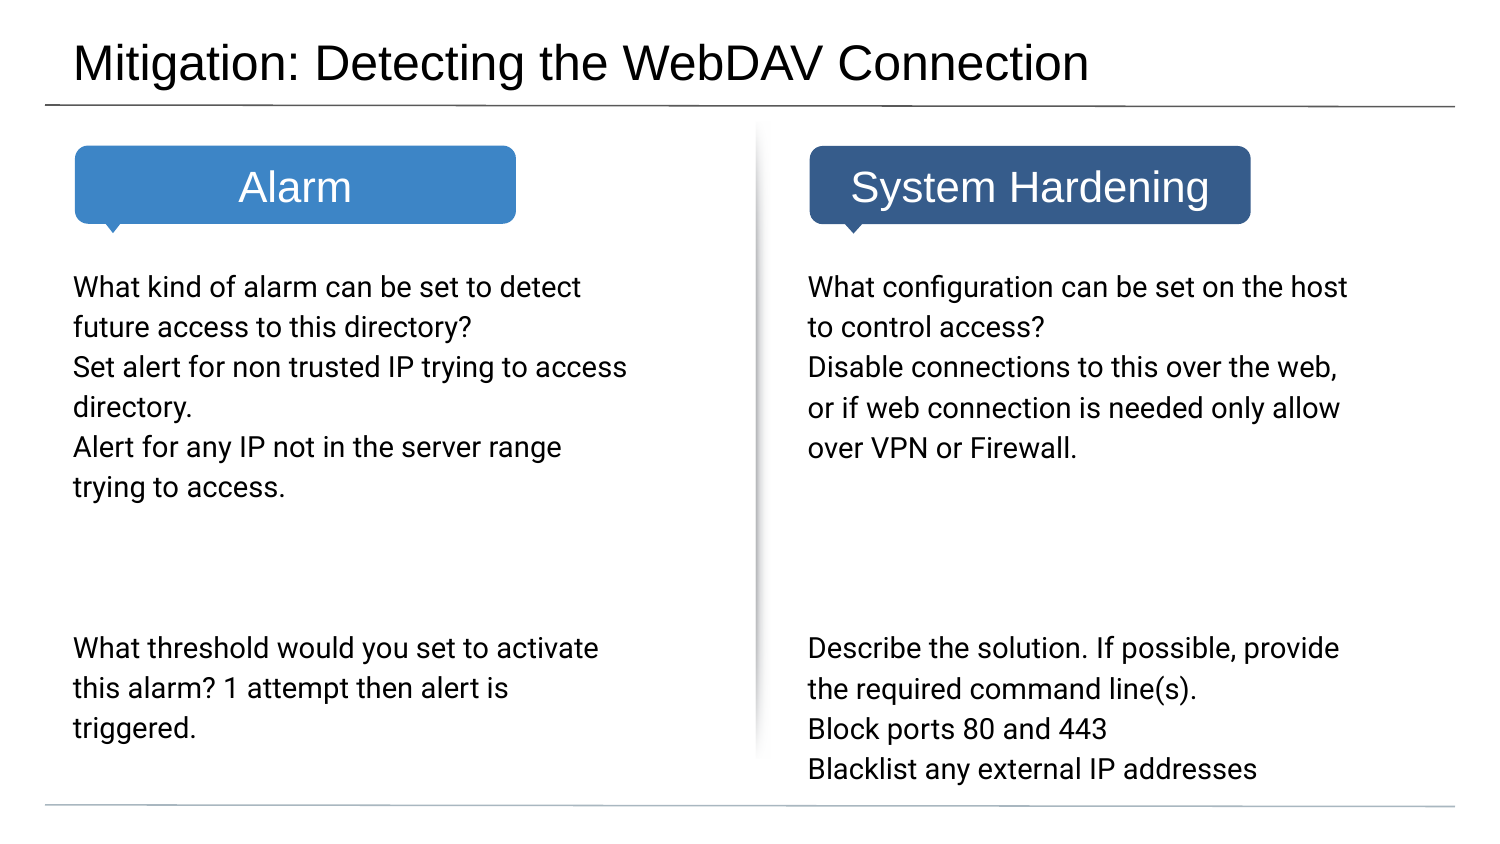

# Mitigation: Detecting the WebDAV Connection
What kind of alarm can be set to detect future access to this directory?
Set alert for non trusted IP trying to access directory.
Alert for any IP not in the server range trying to access.

What threshold would you set to activate this alarm? 1 attempt then alert is triggered.

What configuration can be set on the host to control access?
Disable connections to this over the web, or if web connection is needed only allow over VPN or Firewall.

Describe the solution. If possible, provide the required command line(s).
Block ports 80 and 443
Blacklist any external IP addresses